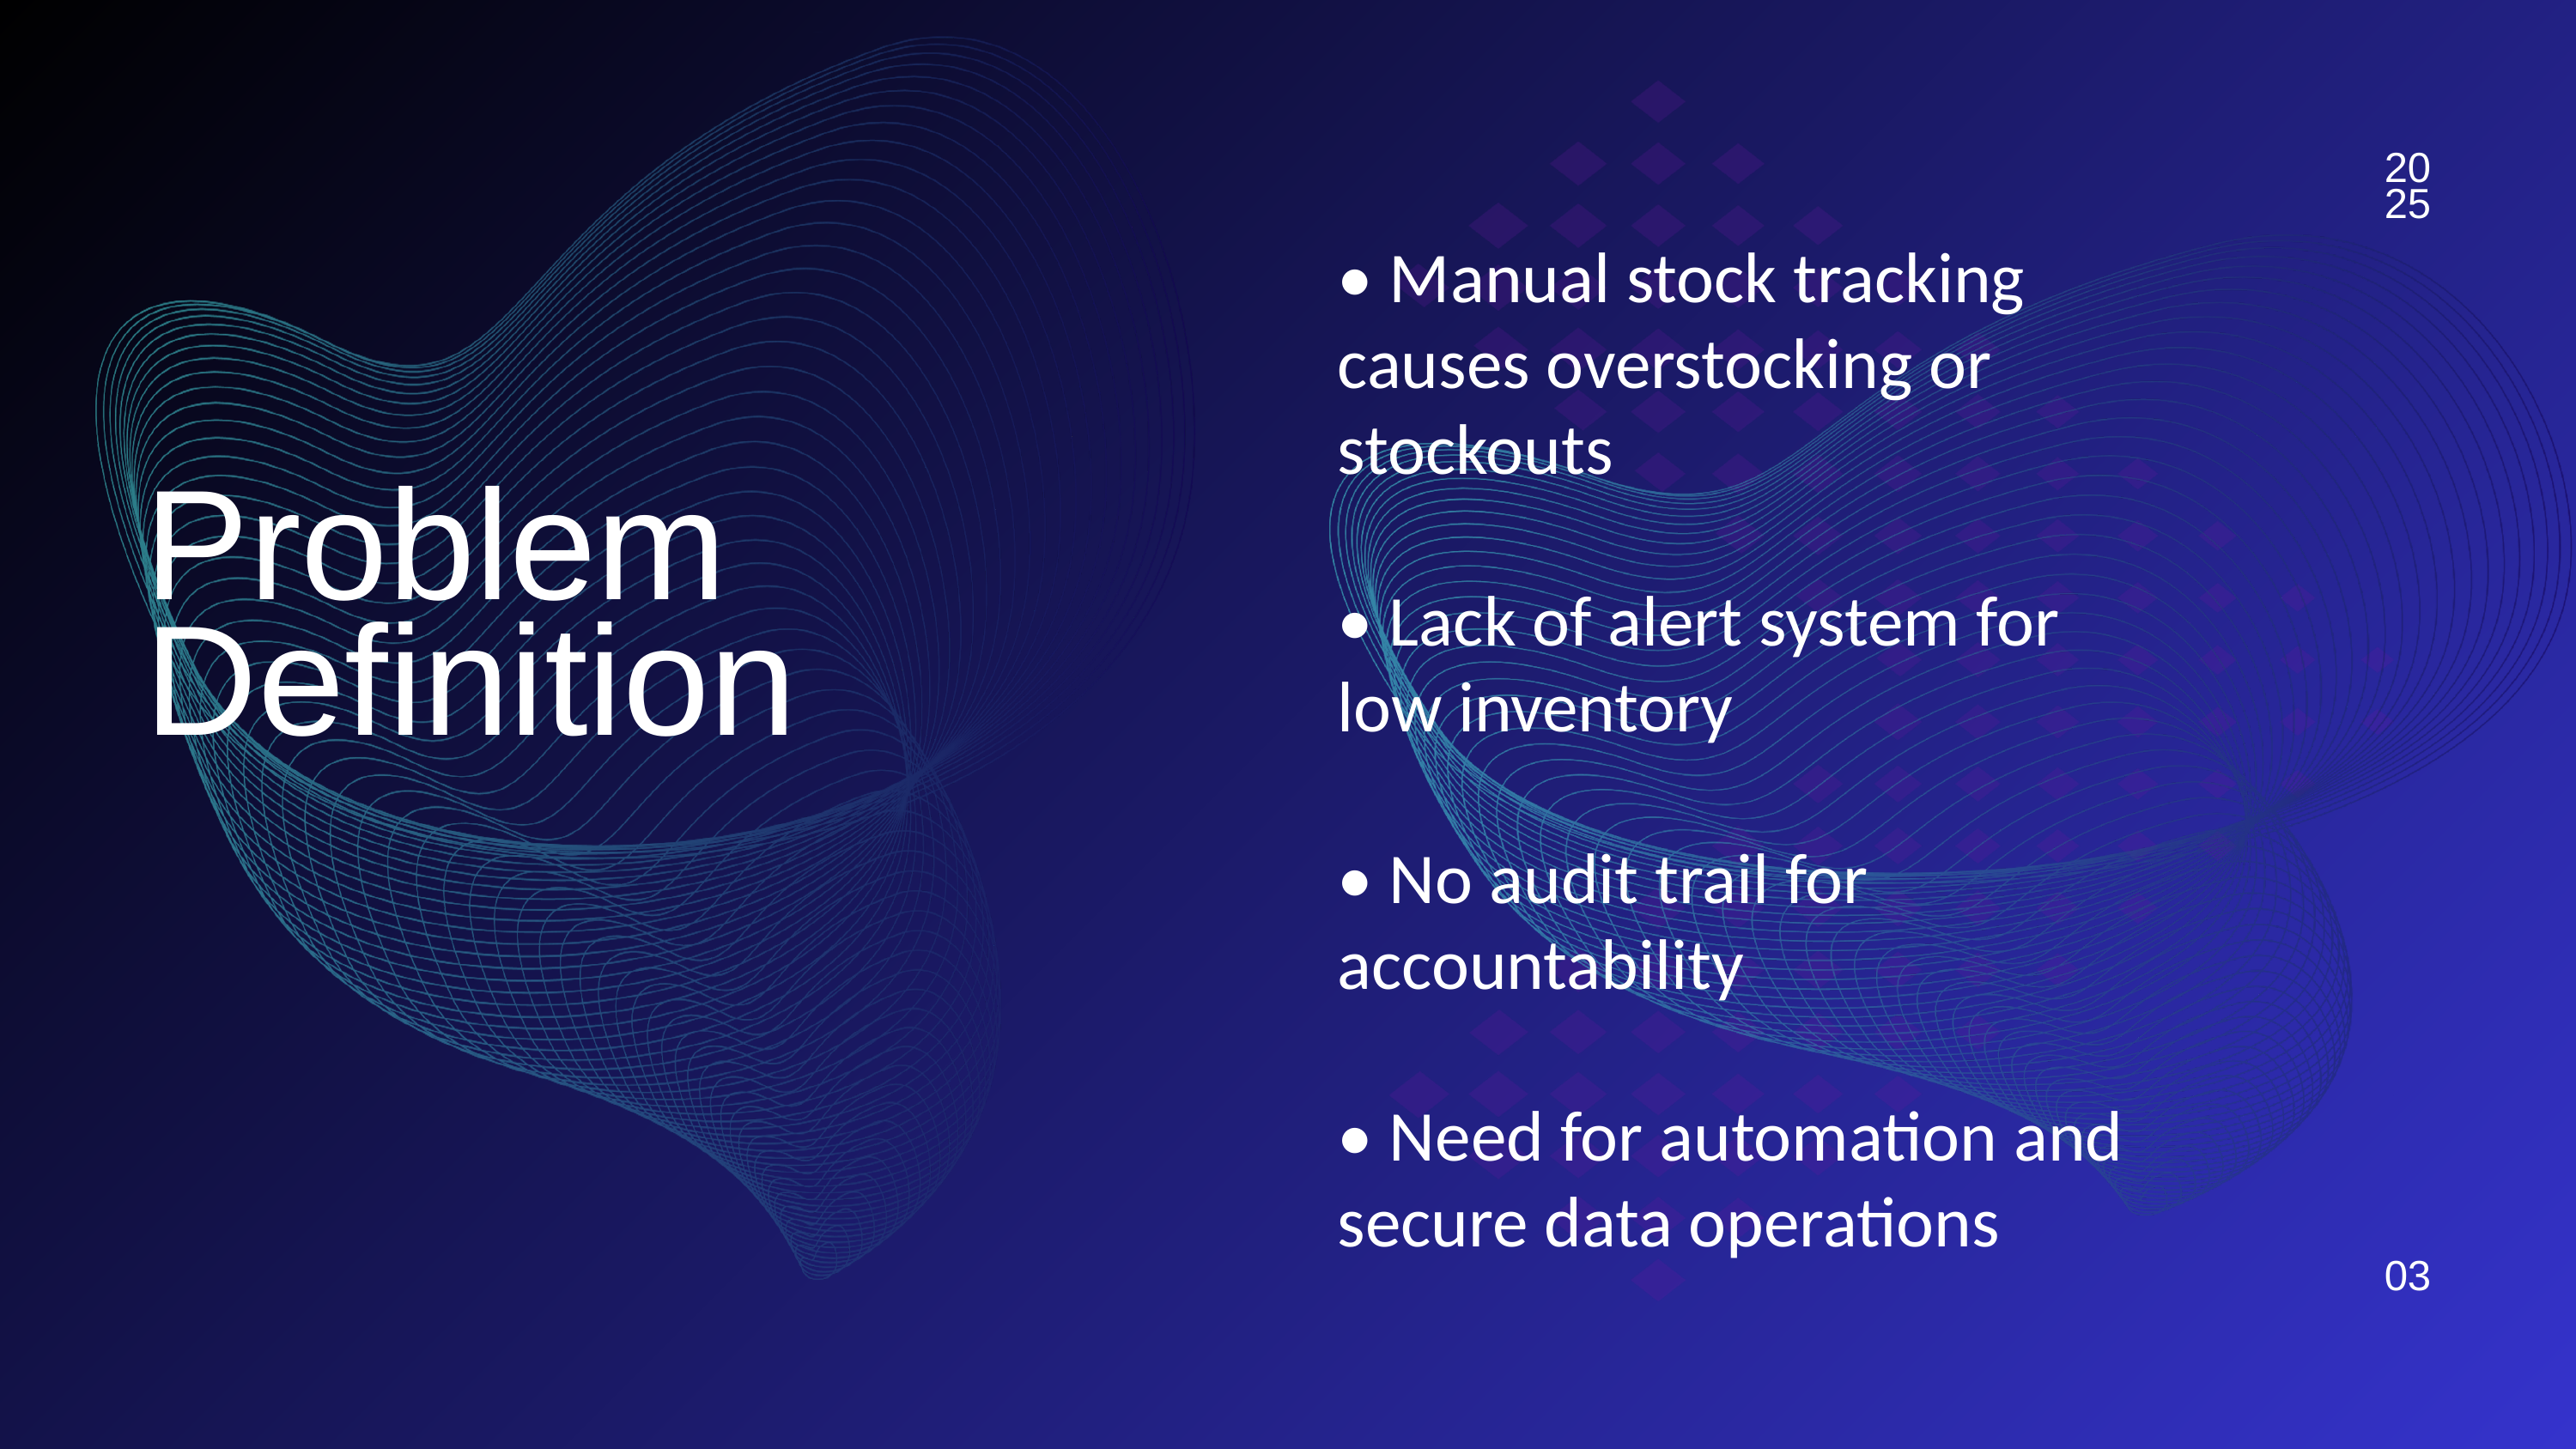

20
25
• Manual stock tracking causes overstocking or stockouts

• Lack of alert system for low inventory

• No audit trail for accountability

• Need for automation and secure data operations

Problem Definition
03